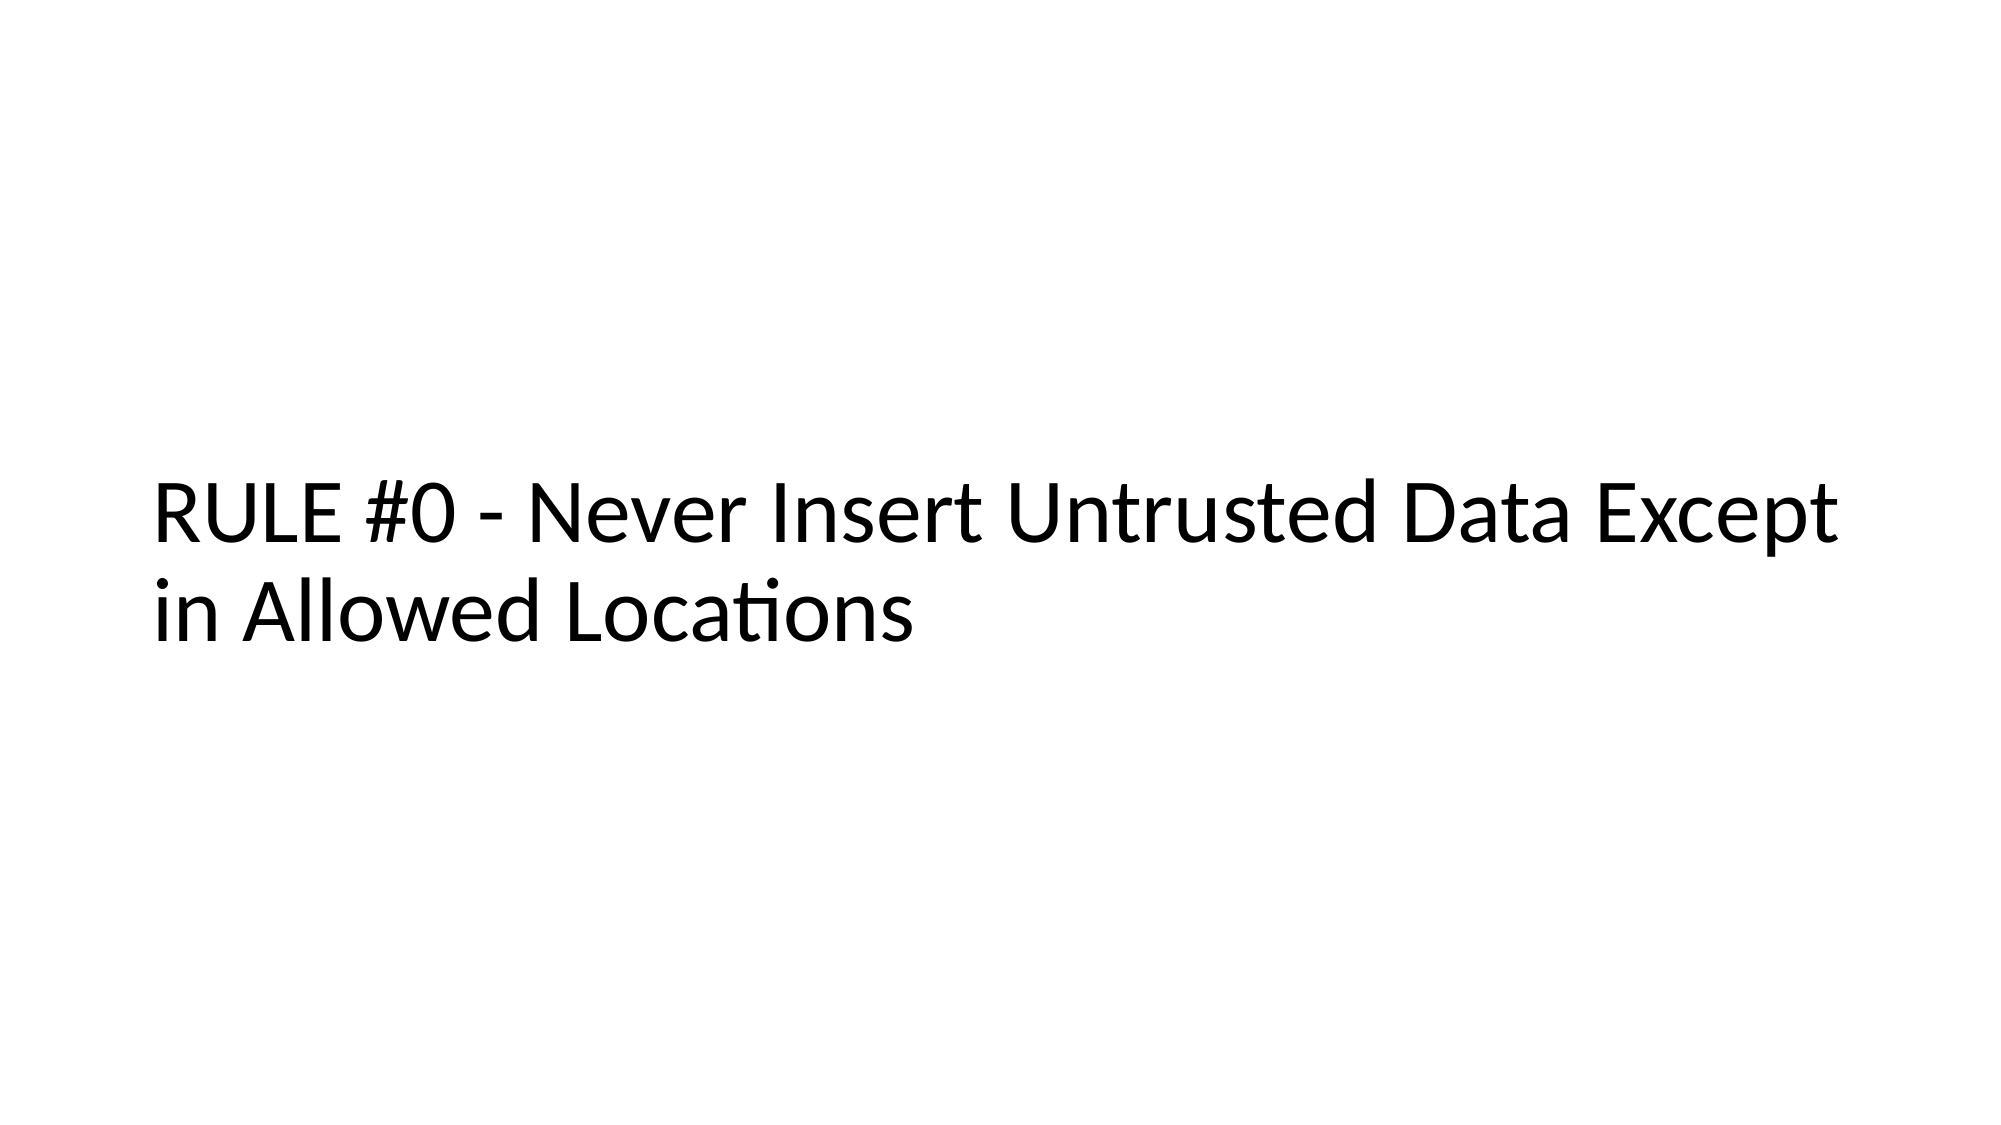

# RULE #0 - Never Insert Untrusted Data Except in Allowed Locations